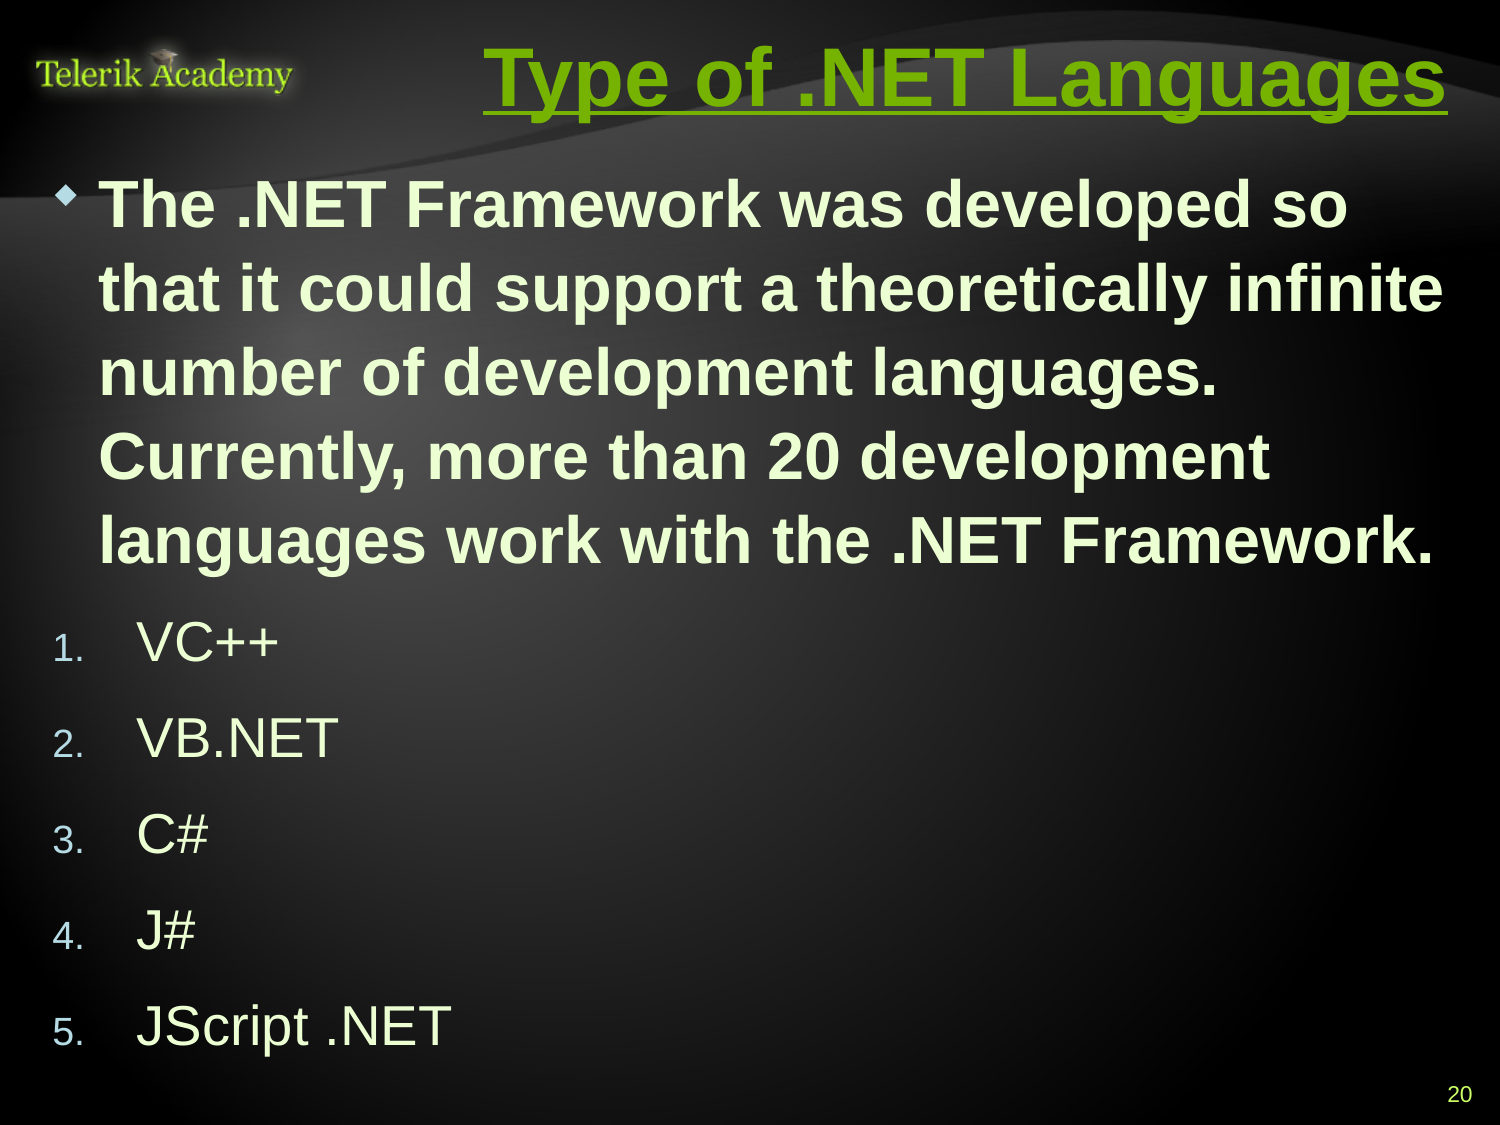

# Type of .NET Languages
The .NET Framework was developed so that it could support a theoretically infinite number of development languages. Currently, more than 20 development languages work with the .NET Framework.
VC++
VB.NET
C#
J#
JScript .NET

20